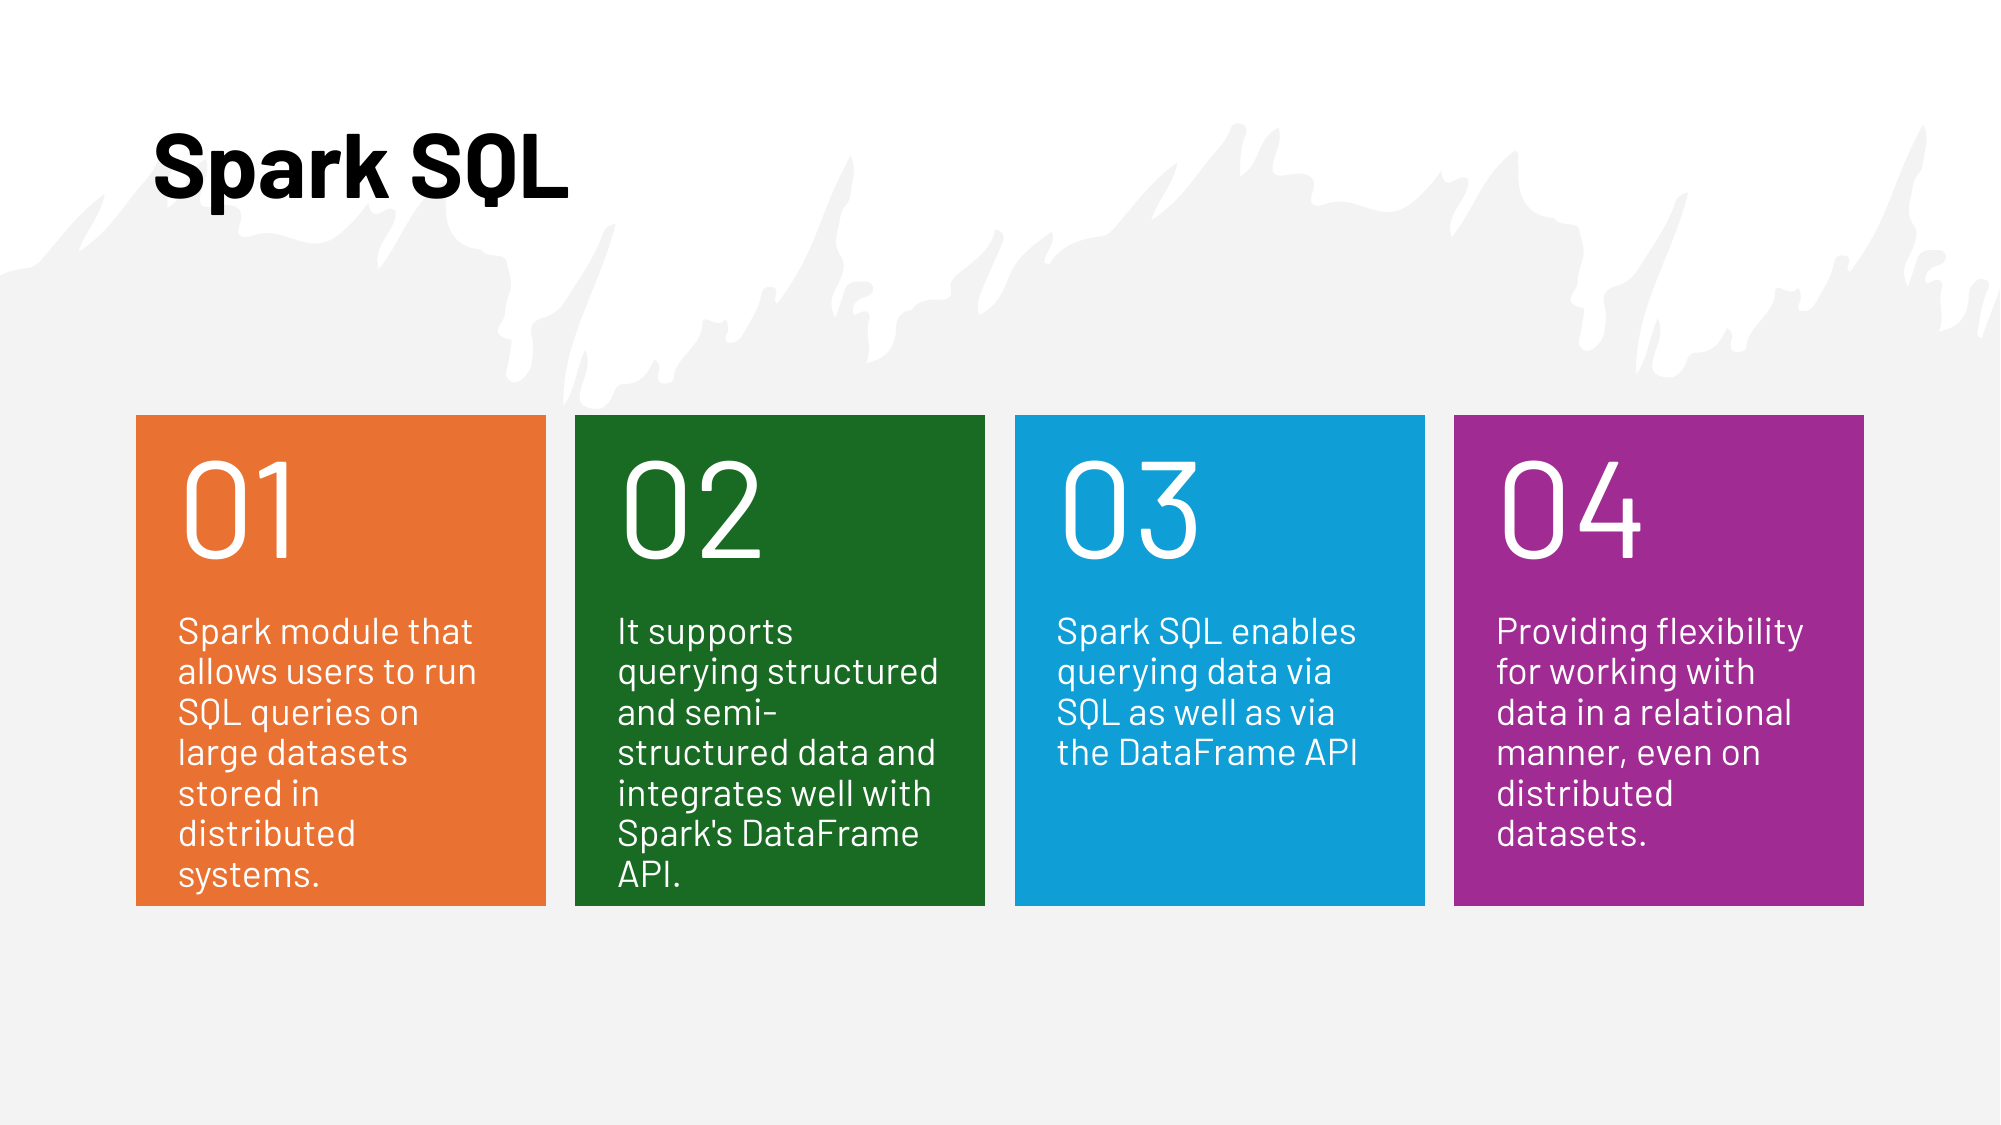

# Spark SQL

Spark module that allows users to run SQL queries on large datasets stored in distributed systems.
01
It supports querying structured and semi-structured data and integrates well with Spark's DataFrame API.
02
Spark SQL enables querying data via SQL as well as via the DataFrame API
03
Providing flexibility for working with data in a relational manner, even on distributed datasets.
04